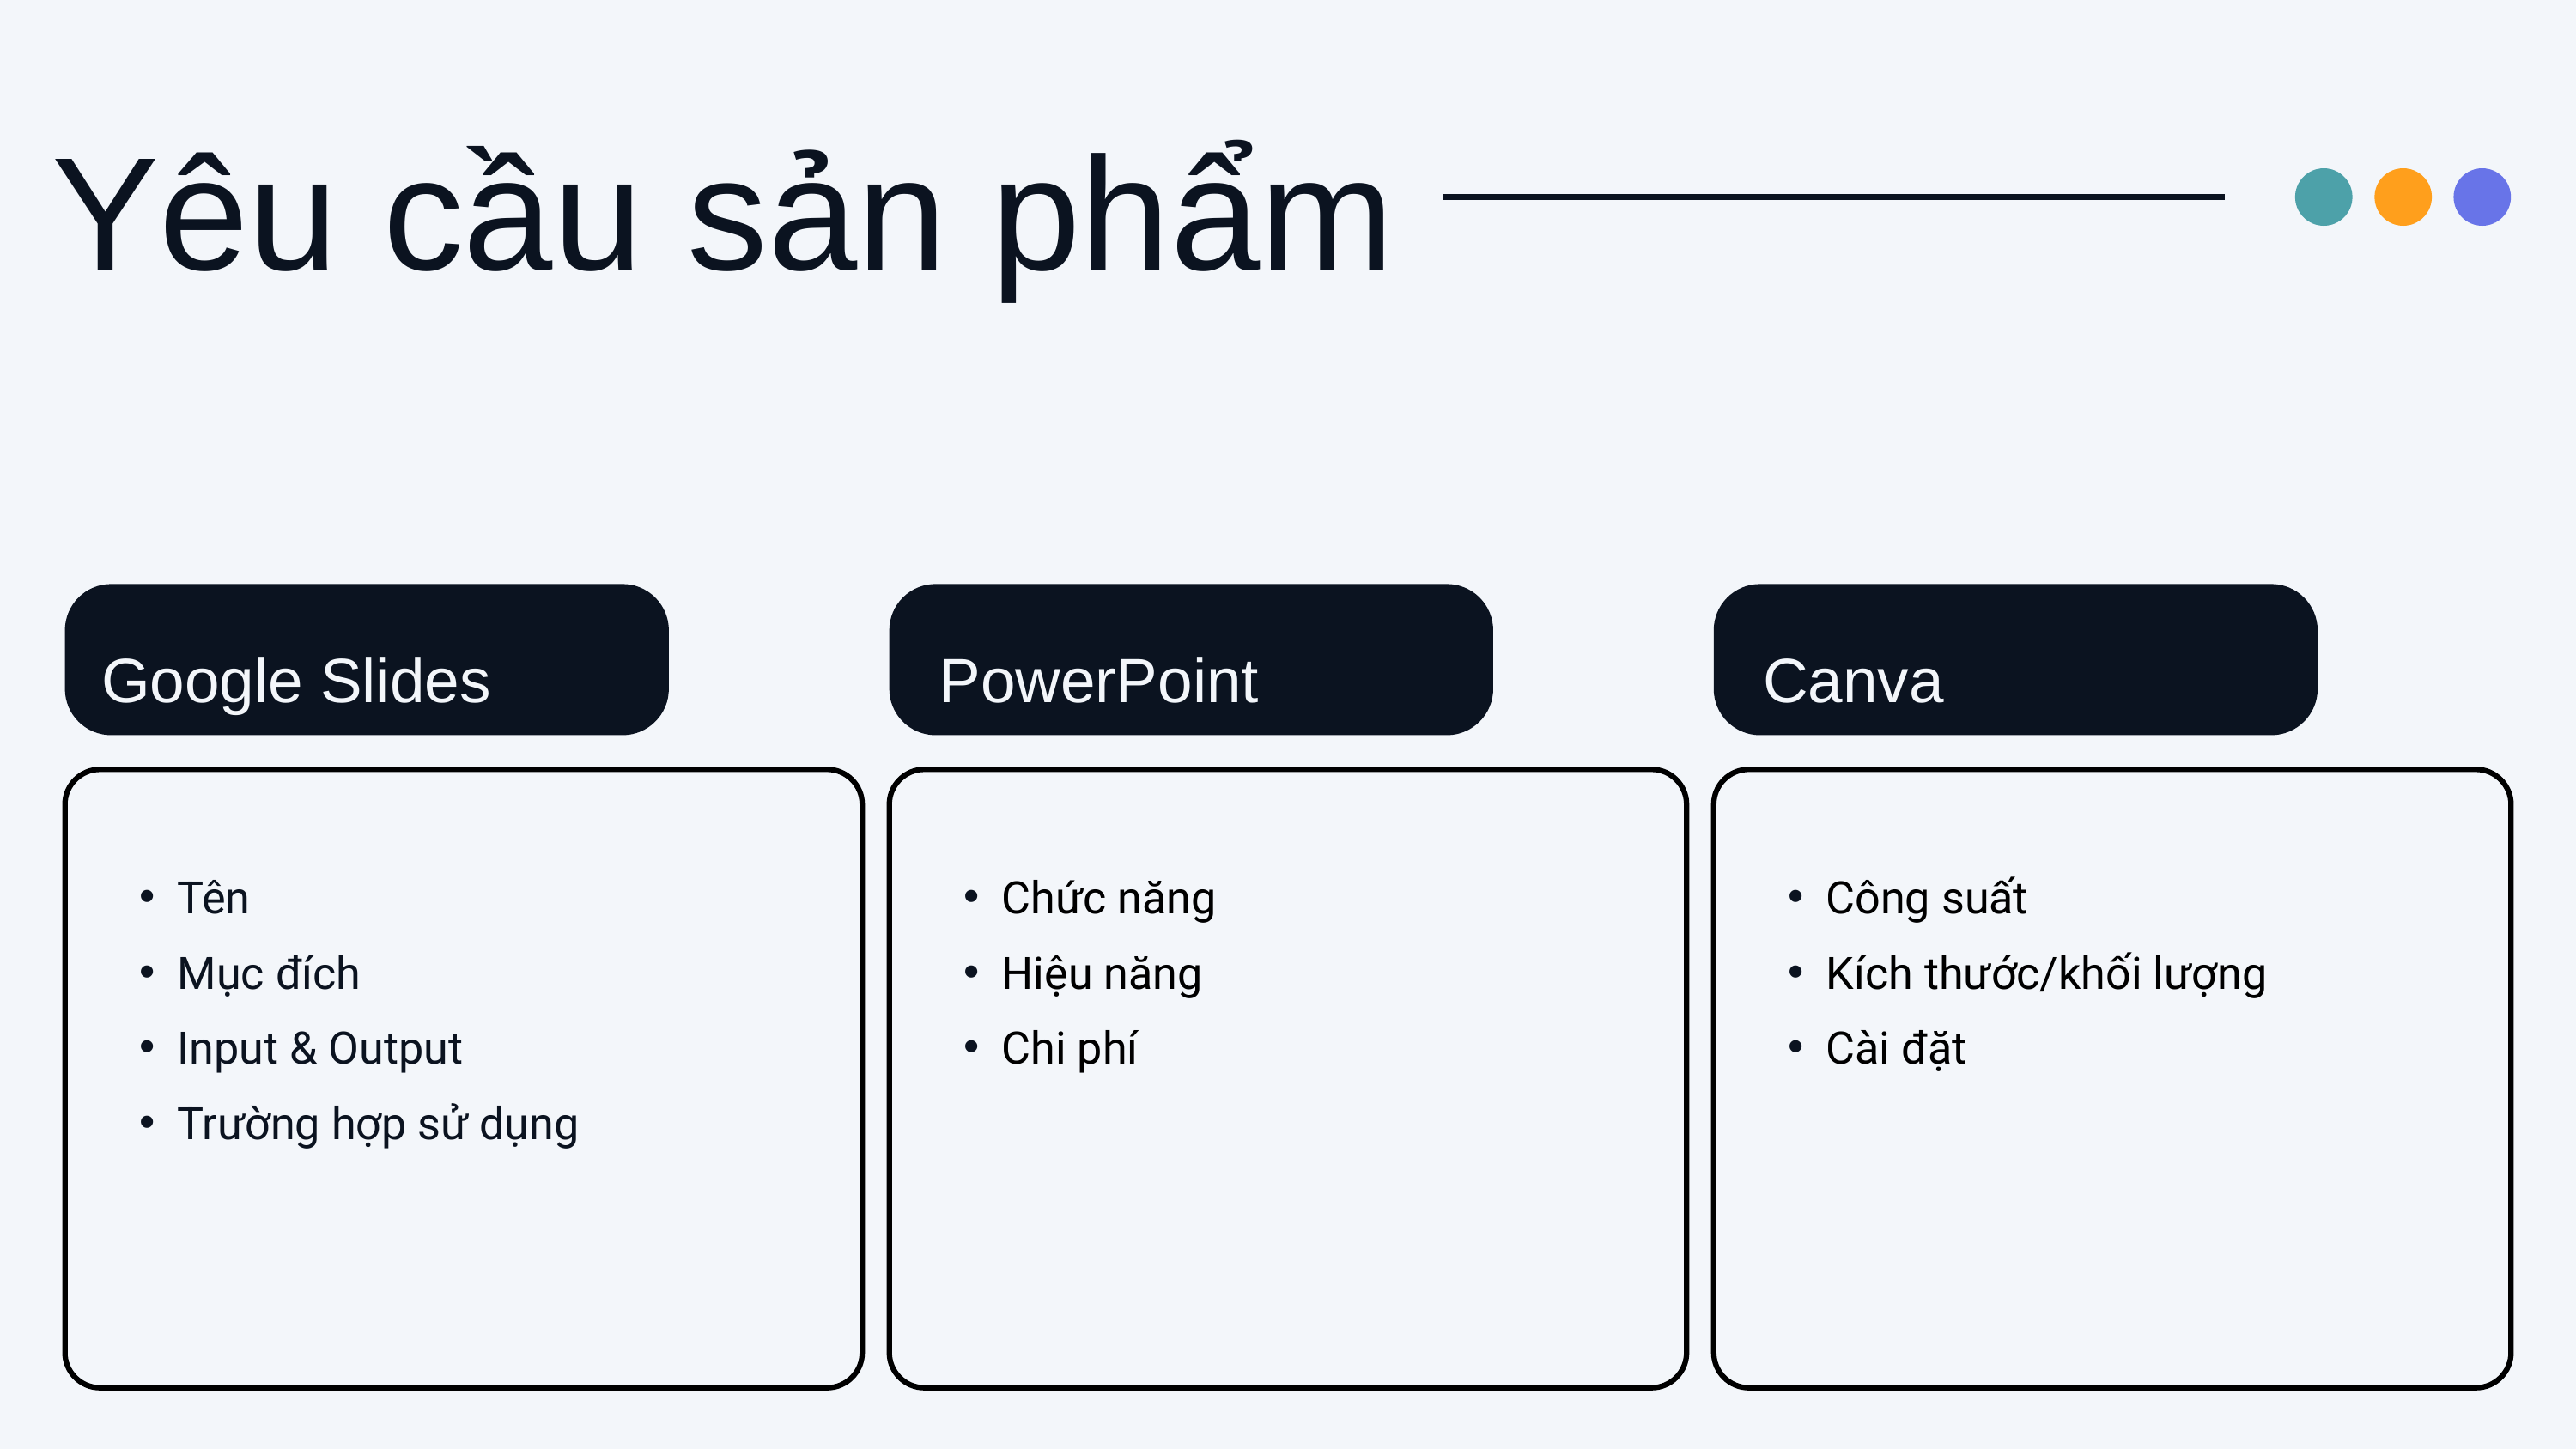

Yêu cầu sản phẩm

Google Slides
PowerPoint
Canva

Tên
Mục đích
Input & Output
Trường hợp sử dụng
Chức năng
Hiệu năng
Chi phí

Công suất
Kích thước/khối lượng
Cài đặt